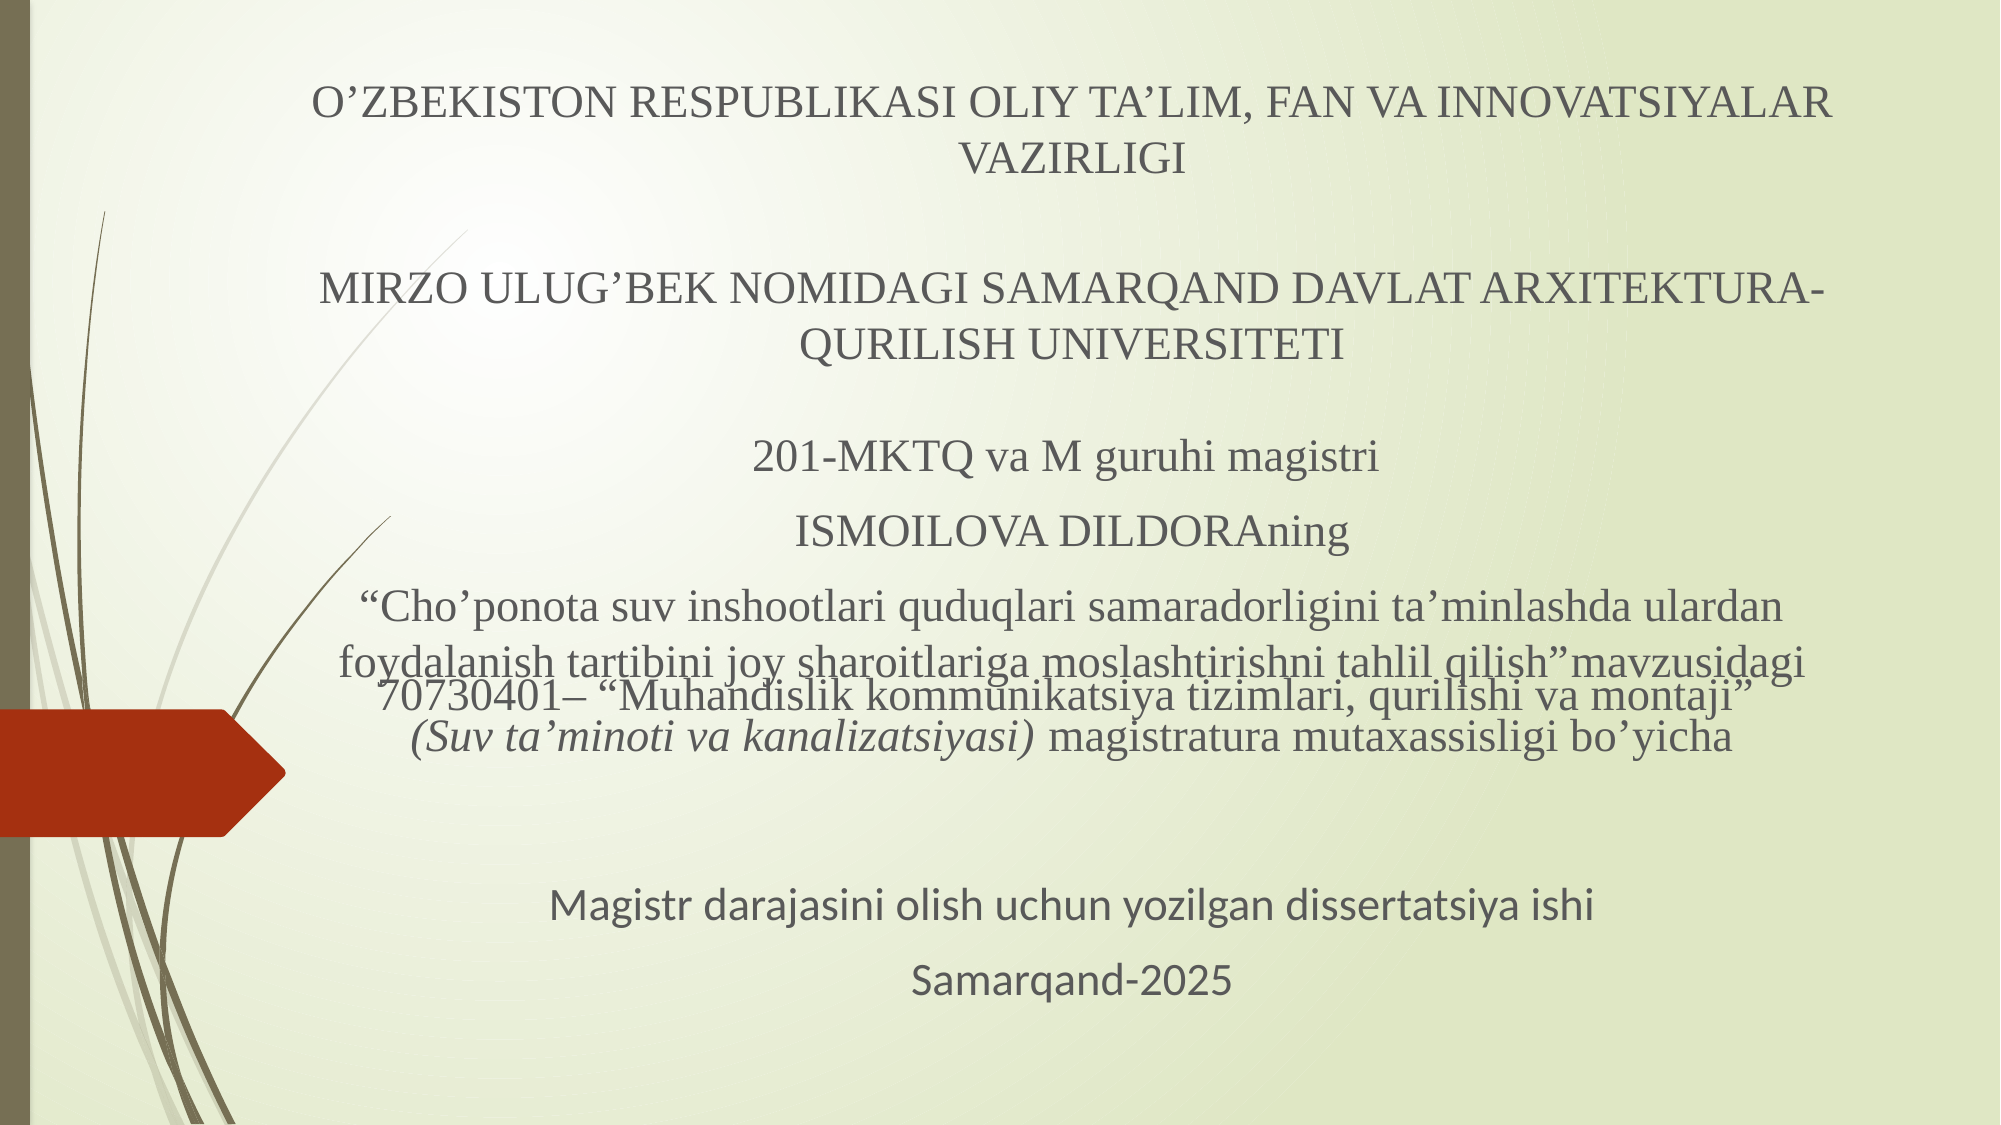

O’ZBEKISTON RESPUBLIKASI OLIY TA’LIM, FAN VA INNOVATSIYALAR VAZIRLIGI
MIRZO ULUG’BEK NOMIDAGI SAMARQAND DAVLAT ARXITEKTURA-QURILISH UNIVERSITETI
201-MKTQ va M guruhi magistri
ISMOILOVA DILDORAning
“Cho’ponota suv inshootlari quduqlari samaradorligini ta’minlashda ulardan foydalanish tartibini joy sharoitlariga moslashtirishni tahlil qilish”mavzusidagi
70730401– “Muhandislik kommunikatsiya tizimlari, qurilishi va montaji”
(Suv ta’minoti va kanalizatsiyasi) magistratura mutaxassisligi bo’yicha

Magistr darajasini olish uchun yozilgan dissertatsiya ishi
Samarqand-2025

#